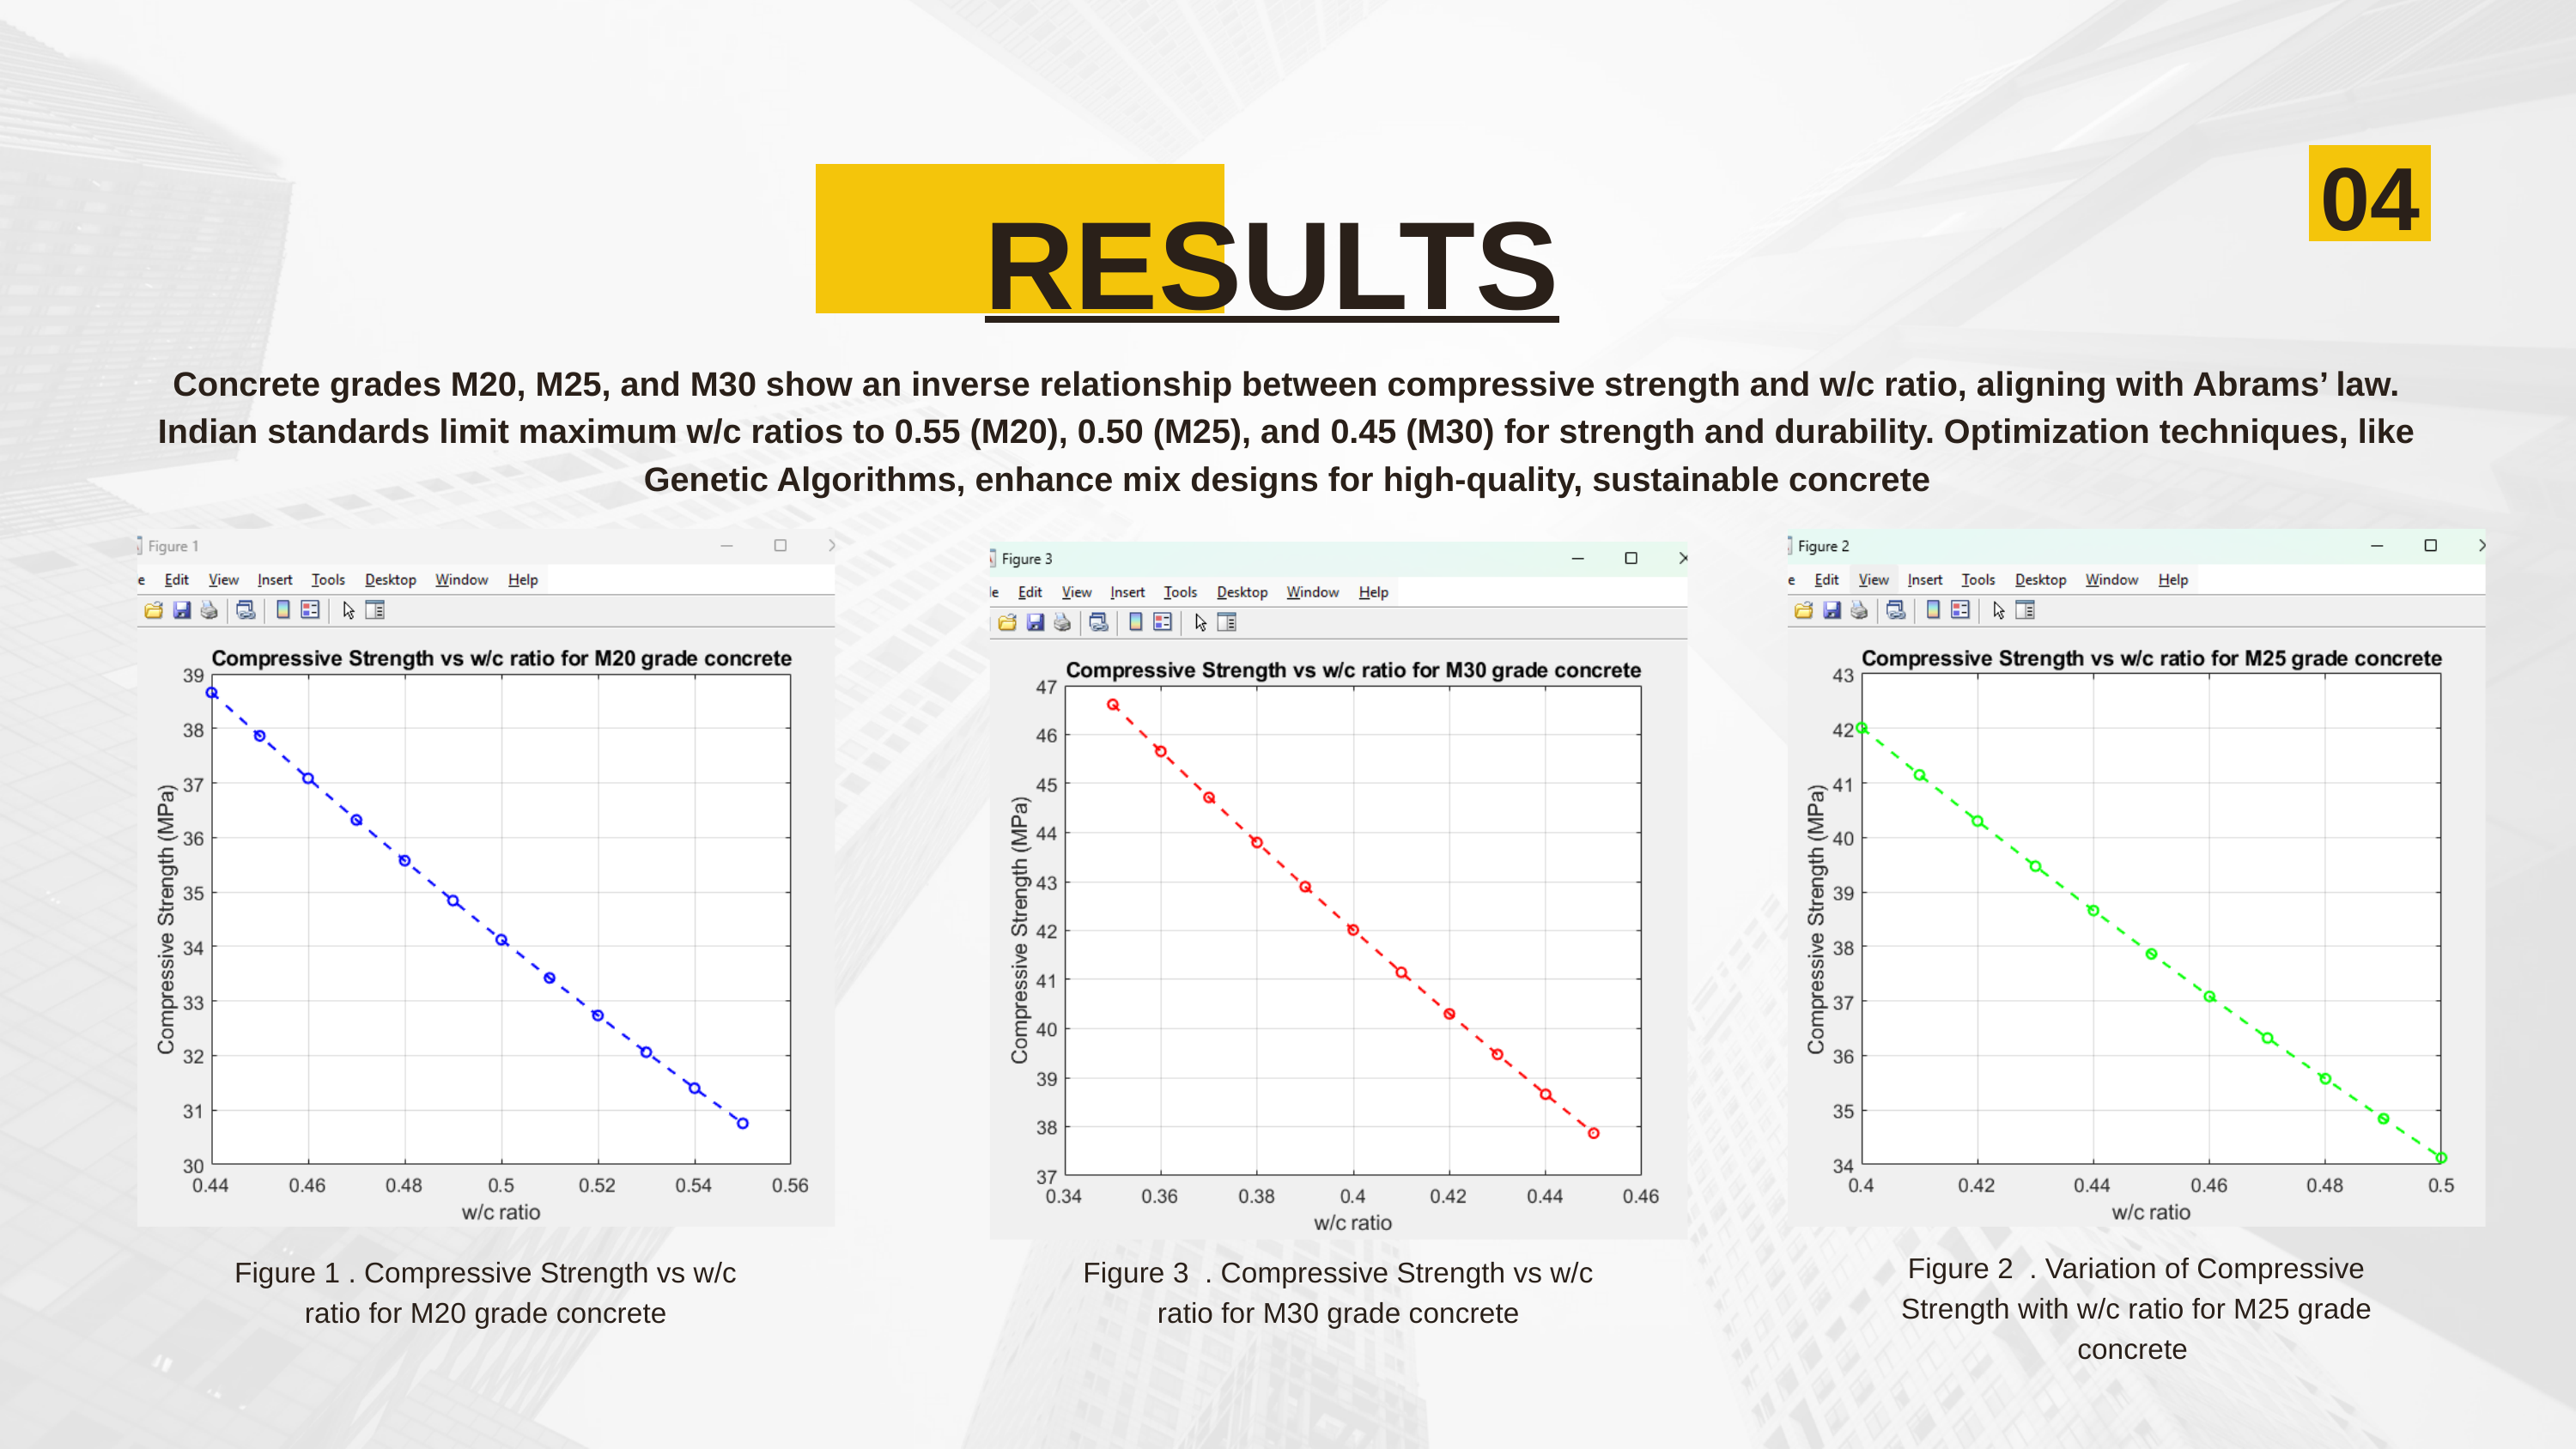

04

RESULTS

Concrete grades M20, M25, and M30 show an inverse relationship between compressive strength and w/c ratio, aligning with Abrams’ law. Indian standards limit maximum w/c ratios to 0.55 (M20), 0.50 (M25), and 0.45 (M30) for strength and durability. Optimization techniques, like Genetic Algorithms, enhance mix designs for high-quality, sustainable concrete

Figure 2  . Variation of Compressive Strength with w/c ratio for M25 grade concrete
Figure 1 . Compressive Strength vs w/c ratio for M20 grade concrete
Figure 3  . Compressive Strength vs w/c ratio for M30 grade concrete